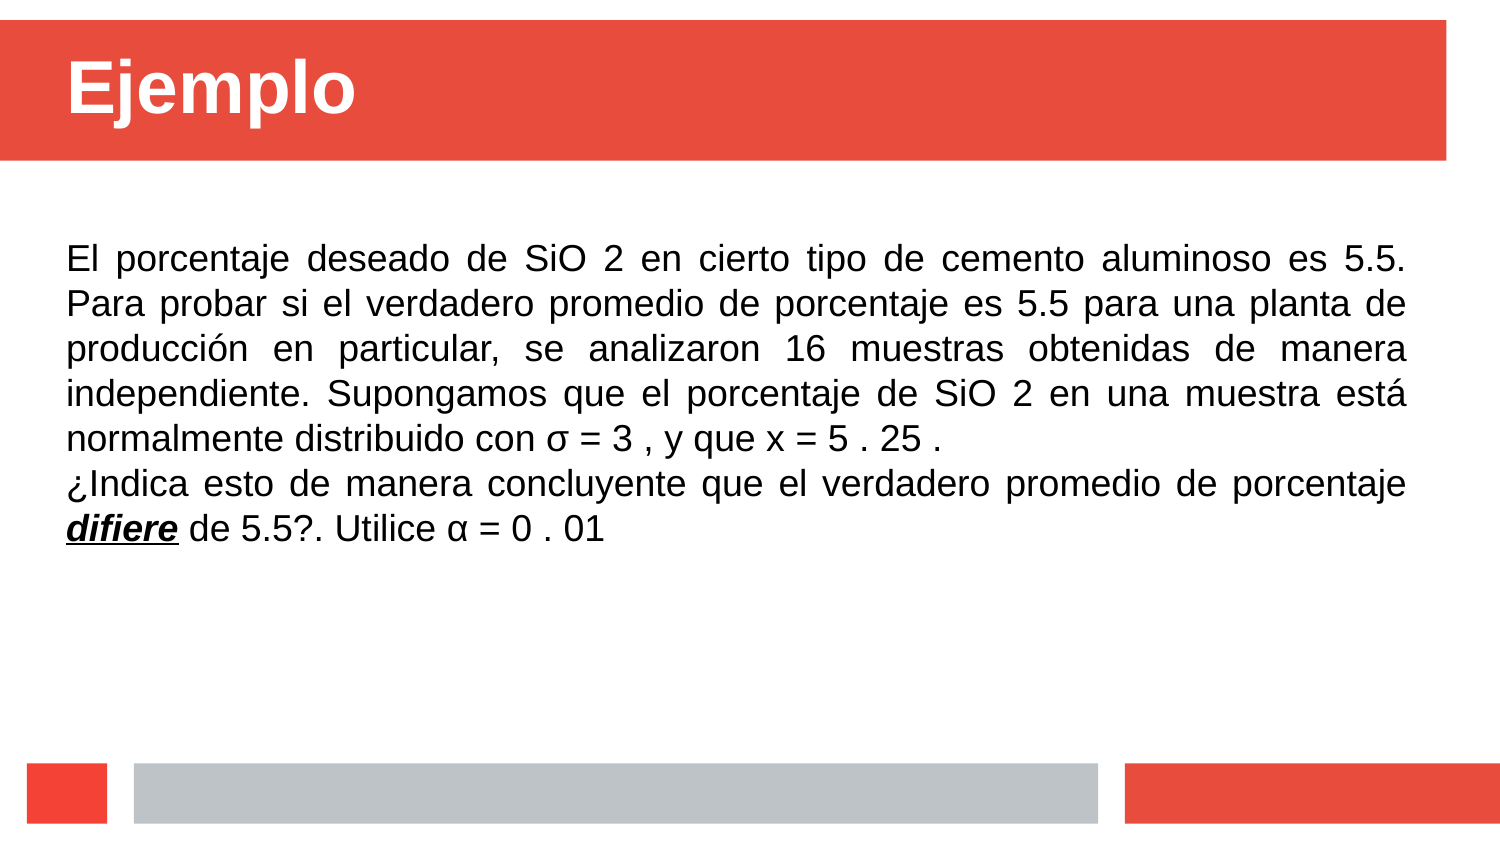

# Ejemplo
El porcentaje deseado de SiO 2 en cierto tipo de cemento aluminoso es 5.5. Para probar si el verdadero promedio de porcentaje es 5.5 para una planta de producción en particular, se analizaron 16 muestras obtenidas de manera independiente. Supongamos que el porcentaje de SiO 2 en una muestra está normalmente distribuido con σ = 3 , y que x = 5 . 25 .
¿Indica esto de manera concluyente que el verdadero promedio de porcentaje difiere de 5.5?. Utilice α = 0 . 01